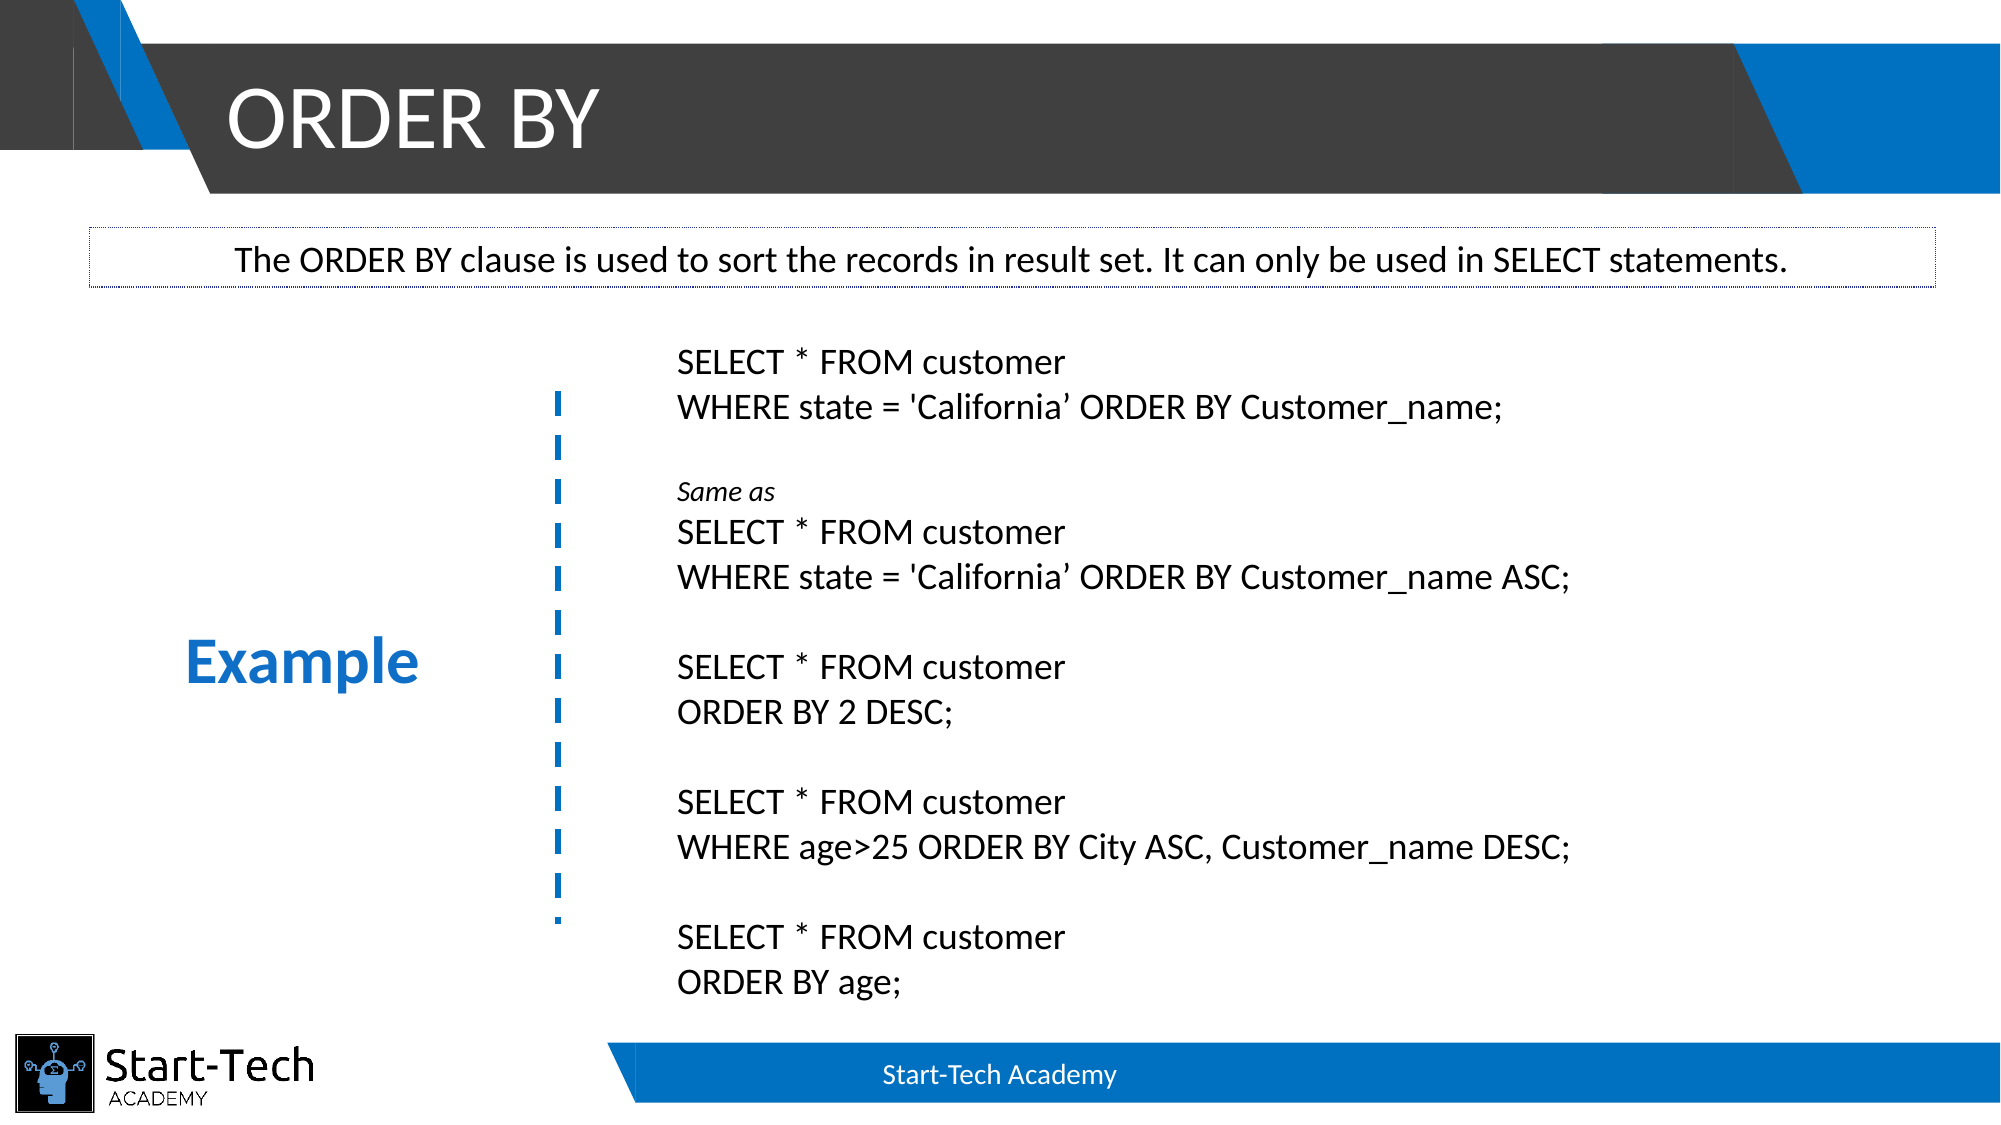

# ORDER BY
The ORDER BY clause is used to sort the records in result set. It can only be used in SELECT statements.
SELECT * FROM customer
WHERE state = 'California’ ORDER BY Customer_name;

Same as
SELECT * FROM customer
WHERE state = 'California’ ORDER BY Customer_name ASC;

SELECT * FROM customer
ORDER BY 2 DESC;

SELECT * FROM customer
WHERE age>25 ORDER BY City ASC, Customer_name DESC;

SELECT * FROM customer
ORDER BY age;
Example
Start-Tech Academy